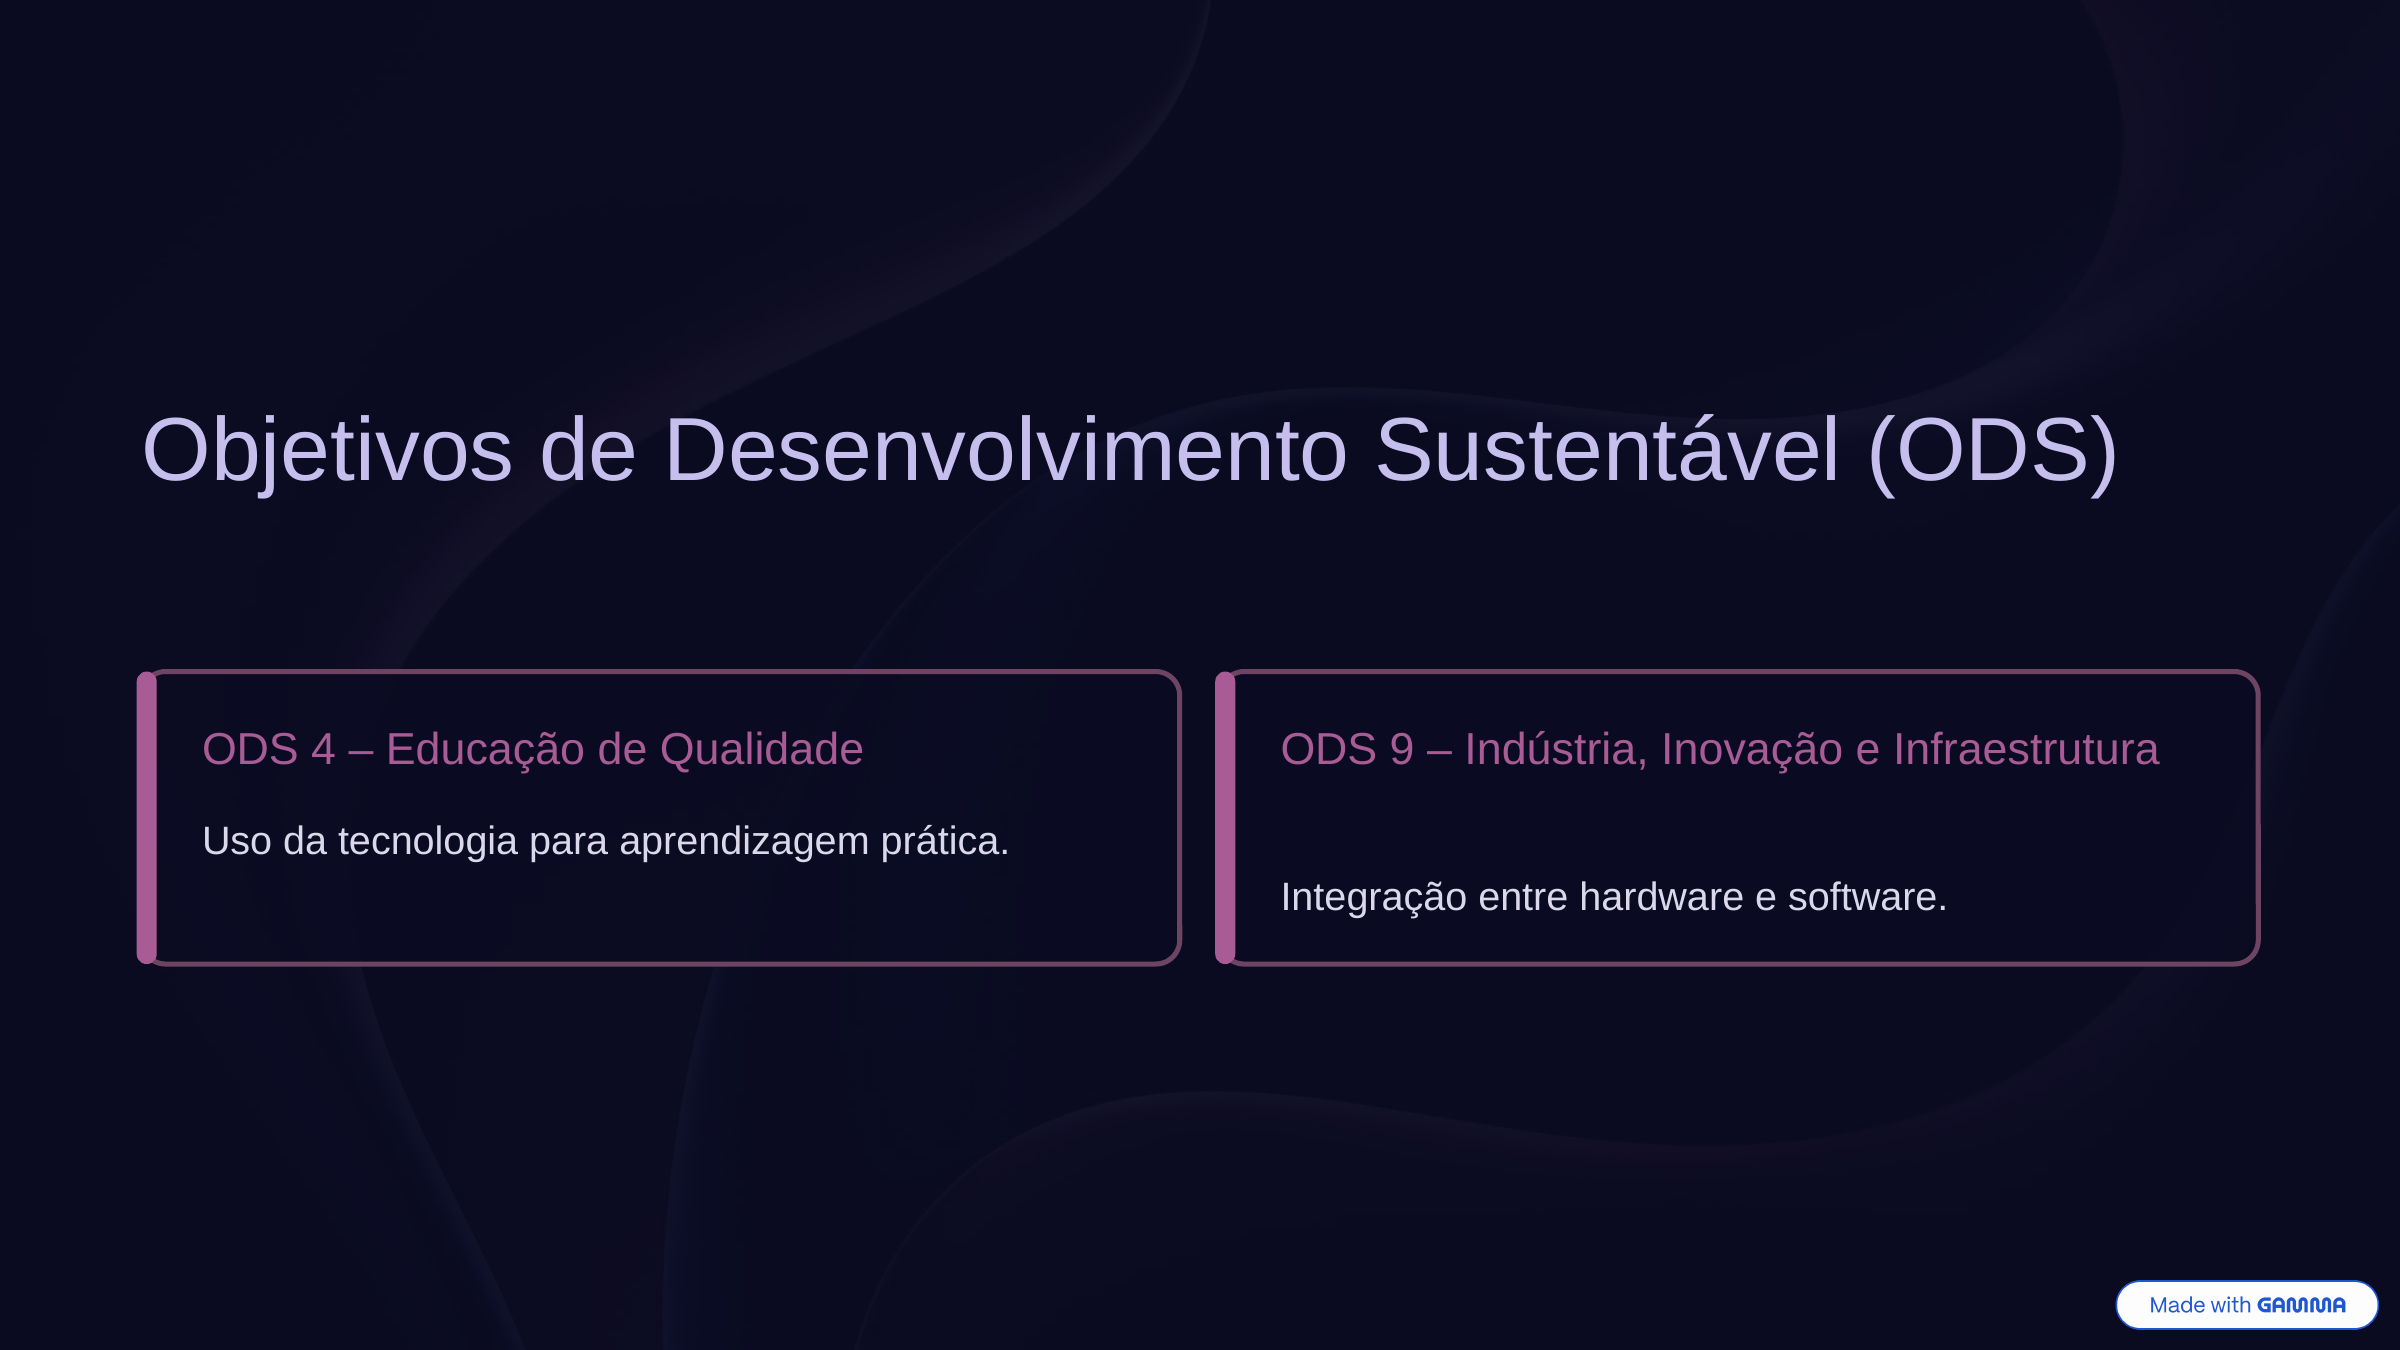

Objetivos de Desenvolvimento Sustentável (ODS)

ODS 4 – Educação de Qualidade
ODS 9 – Indústria, Inovação e Infraestrutura
Uso da tecnologia para aprendizagem prática.
Integração entre hardware e software.